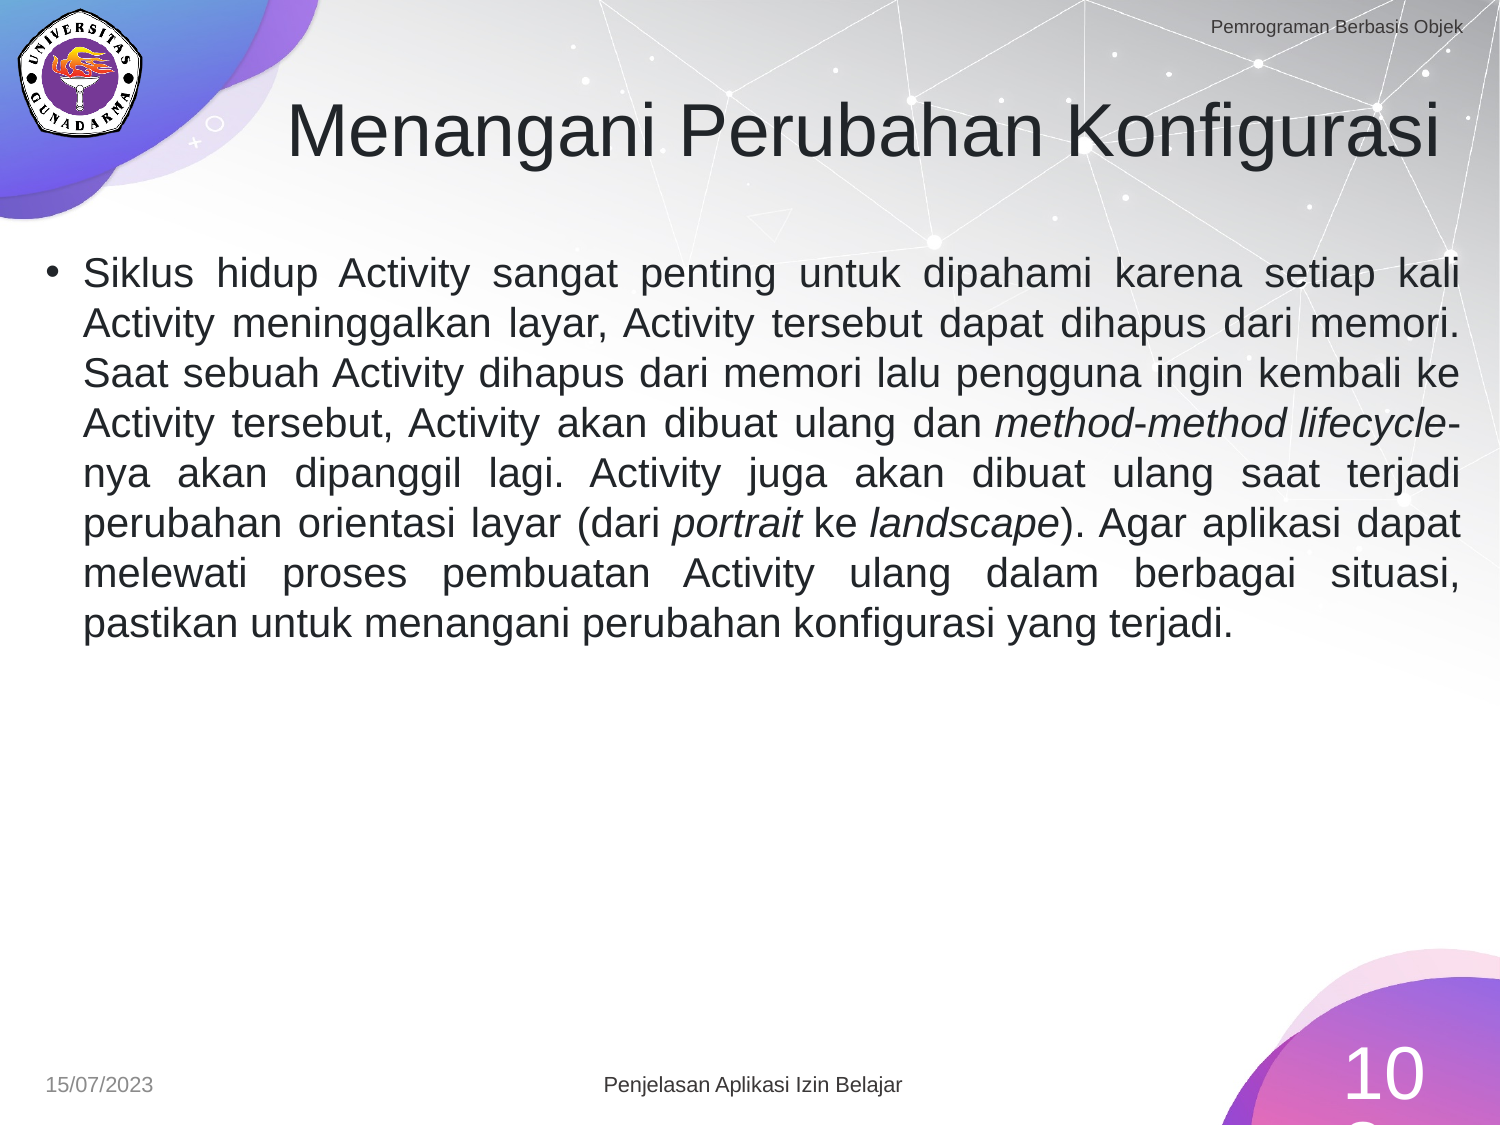

# Menangani Perubahan Konfigurasi
Siklus hidup Activity sangat penting untuk dipahami karena setiap kali Activity meninggalkan layar, Activity tersebut dapat dihapus dari memori. Saat sebuah Activity dihapus dari memori lalu pengguna ingin kembali ke Activity tersebut, Activity akan dibuat ulang dan method-method lifecycle-nya akan dipanggil lagi. Activity juga akan dibuat ulang saat terjadi perubahan orientasi layar (dari portrait ke landscape). Agar aplikasi dapat melewati proses pembuatan Activity ulang dalam berbagai situasi, pastikan untuk menangani perubahan konfigurasi yang terjadi.

108
Penjelasan Aplikasi Izin Belajar
15/07/2023